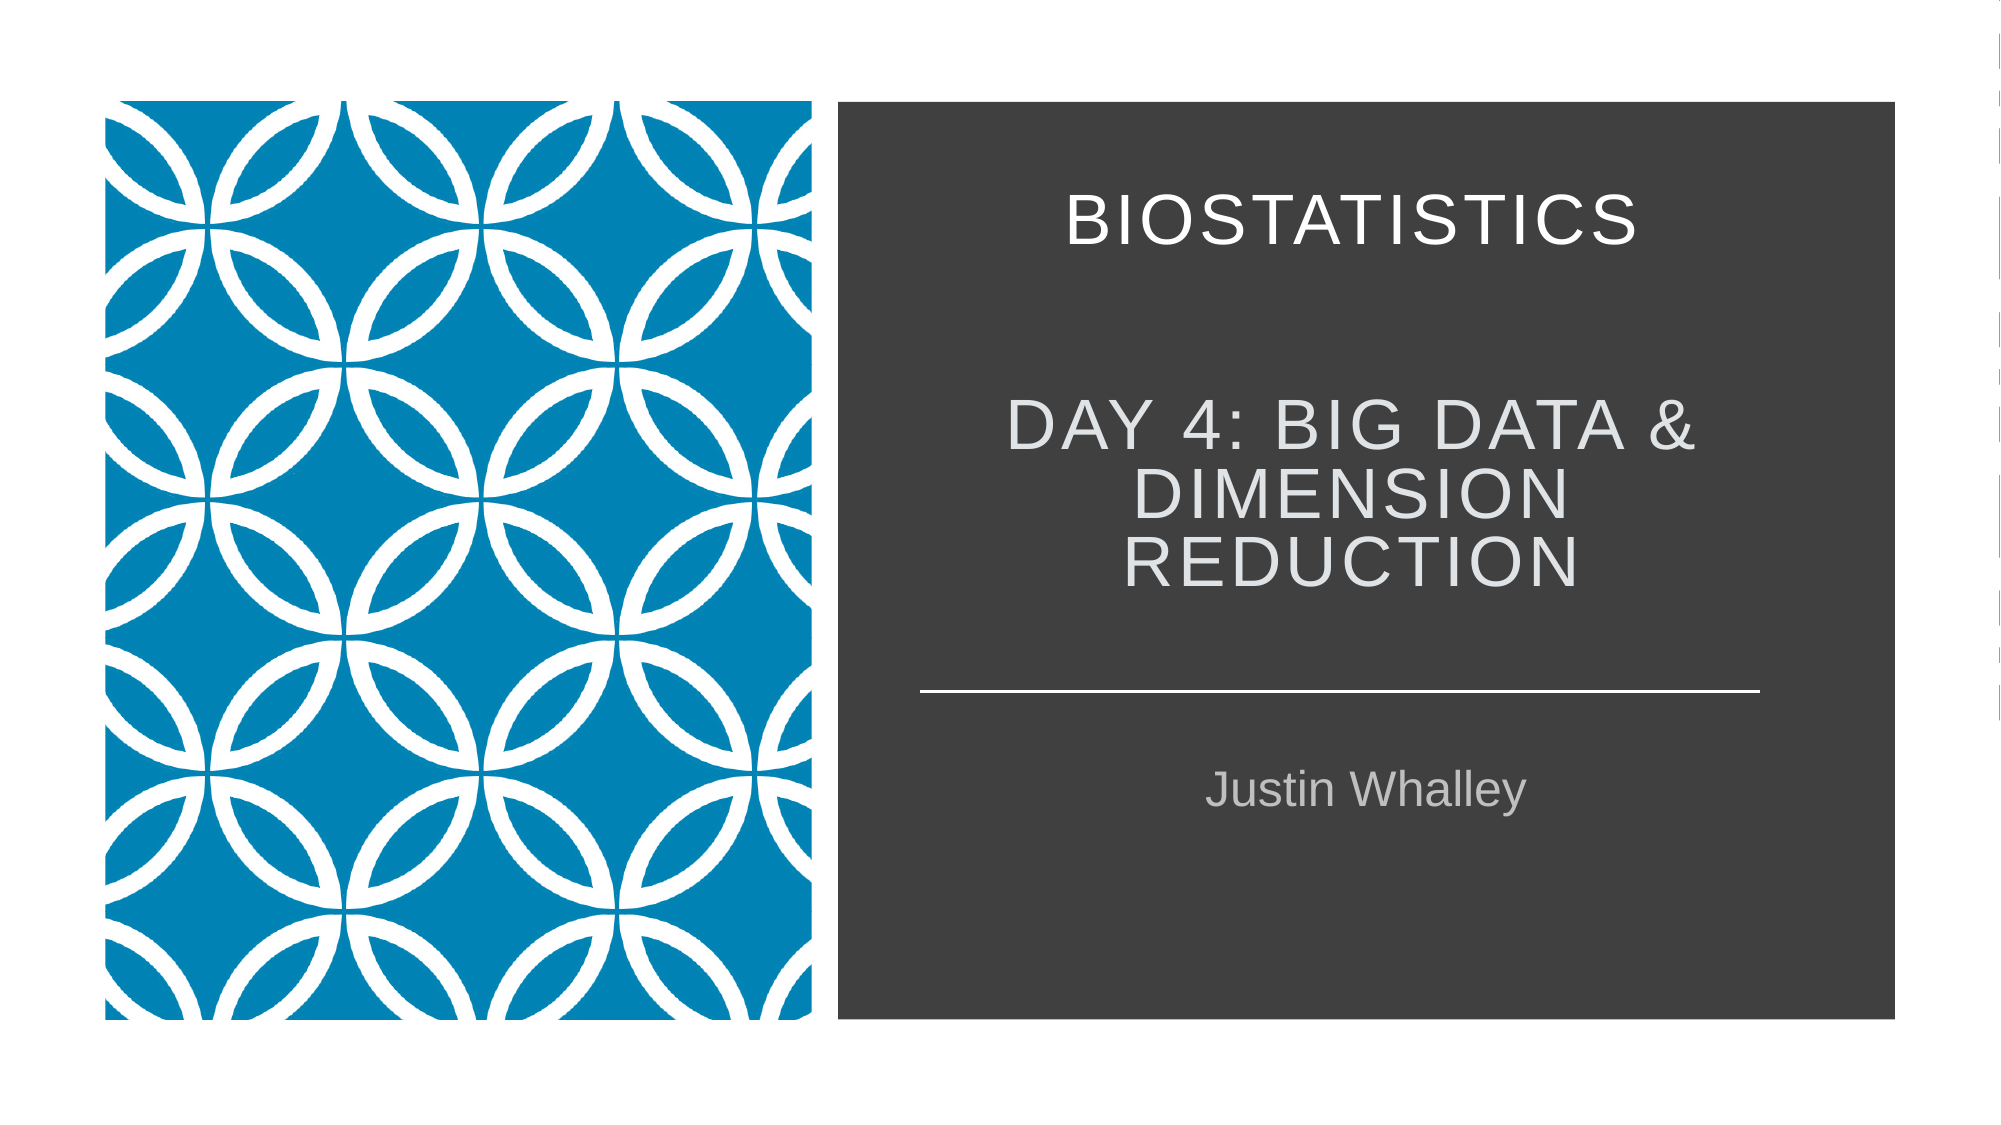

# Biostatistics DAY 4: Big Data & Dimension Reduction

Justin Whalley